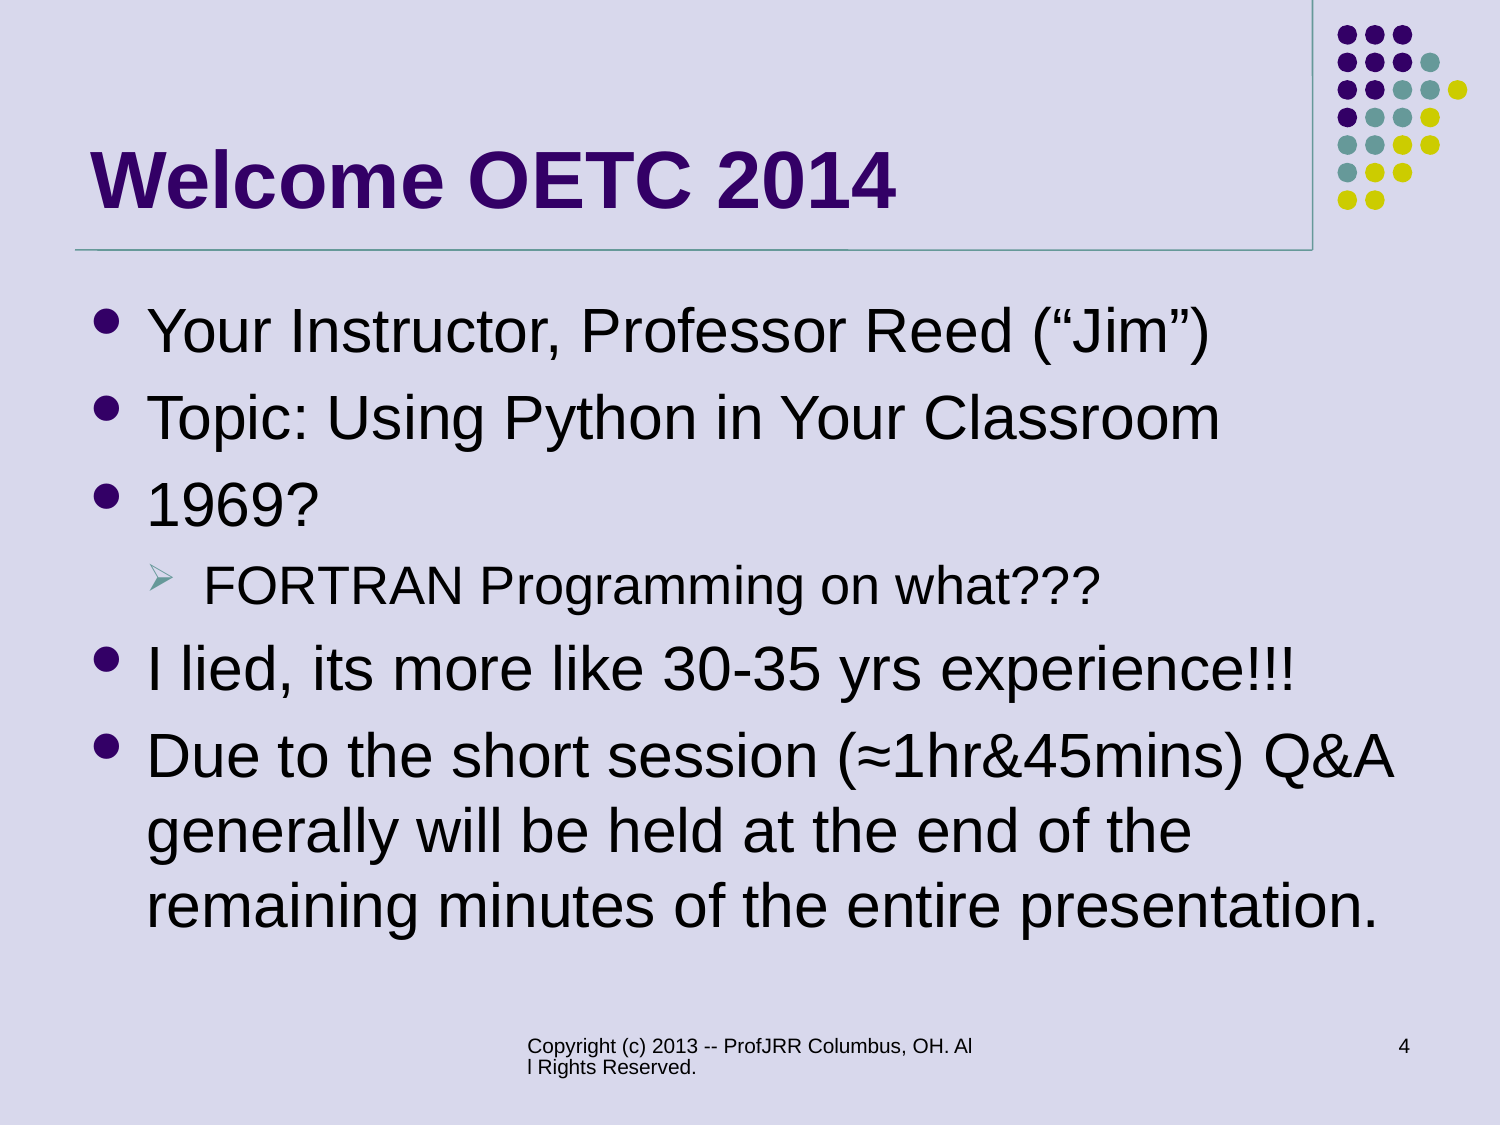

# Welcome OETC 2014
Your Instructor, Professor Reed (“Jim”)
Topic: Using Python in Your Classroom
1969?
FORTRAN Programming on what???
I lied, its more like 30-35 yrs experience!!!
Due to the short session (≈1hr&45mins) Q&A generally will be held at the end of the remaining minutes of the entire presentation.

Copyright (c) 2013 -- ProfJRR Columbus, OH. All Rights Reserved.
4